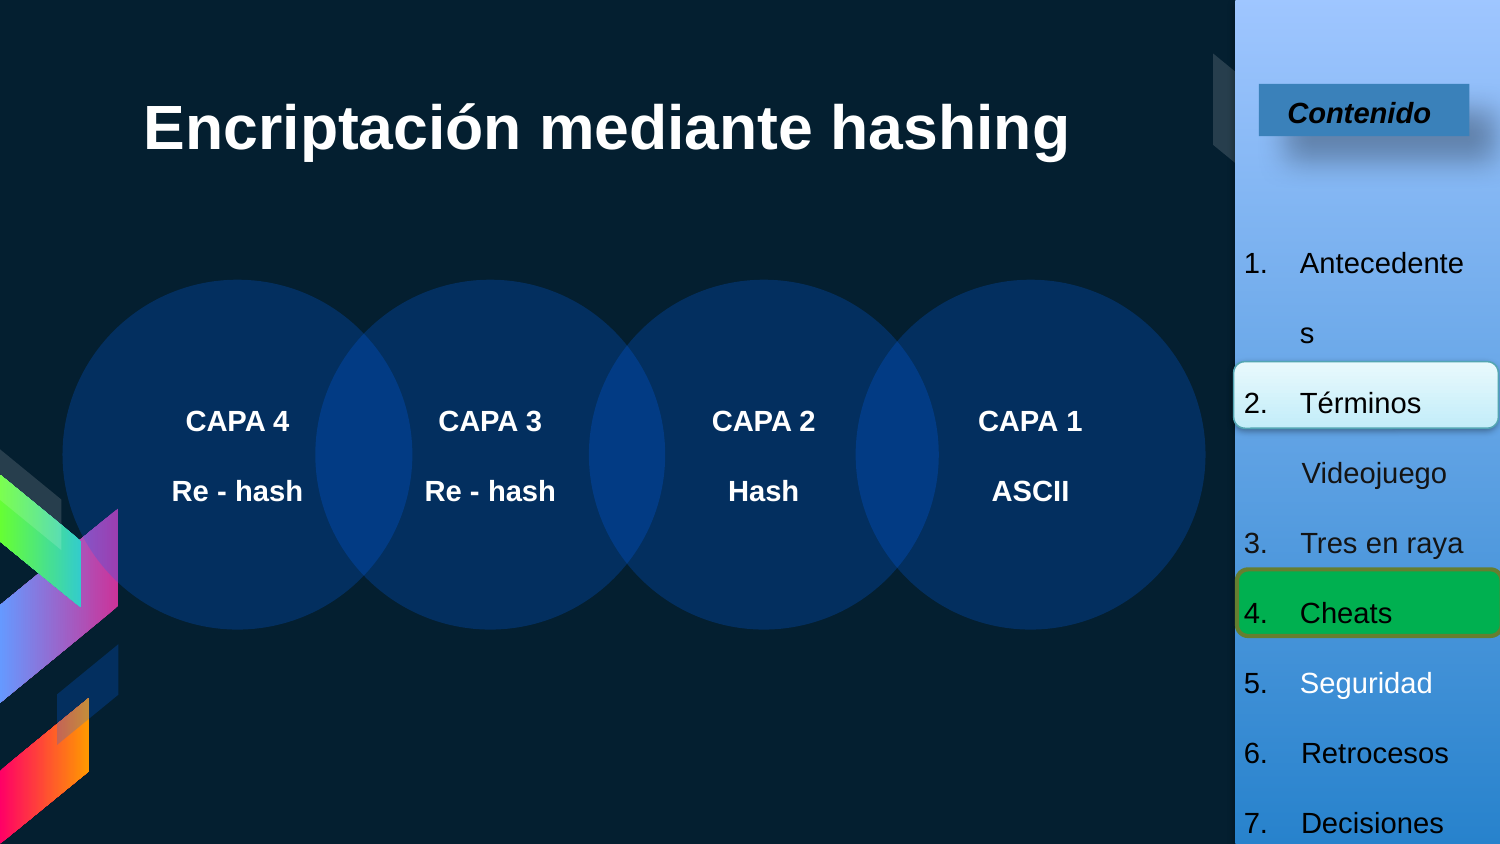

# Encriptación mediante hashing

Contenido
Antecedentes
Términos
       Videojuego
3.    Tres en raya
Cheats
Seguridad
6.    Retrocesos
7.    Decisiones

CAPA 2

Hash
CAPA 4

Re - hash
CAPA 3

Re - hash
CAPA 1

ASCII